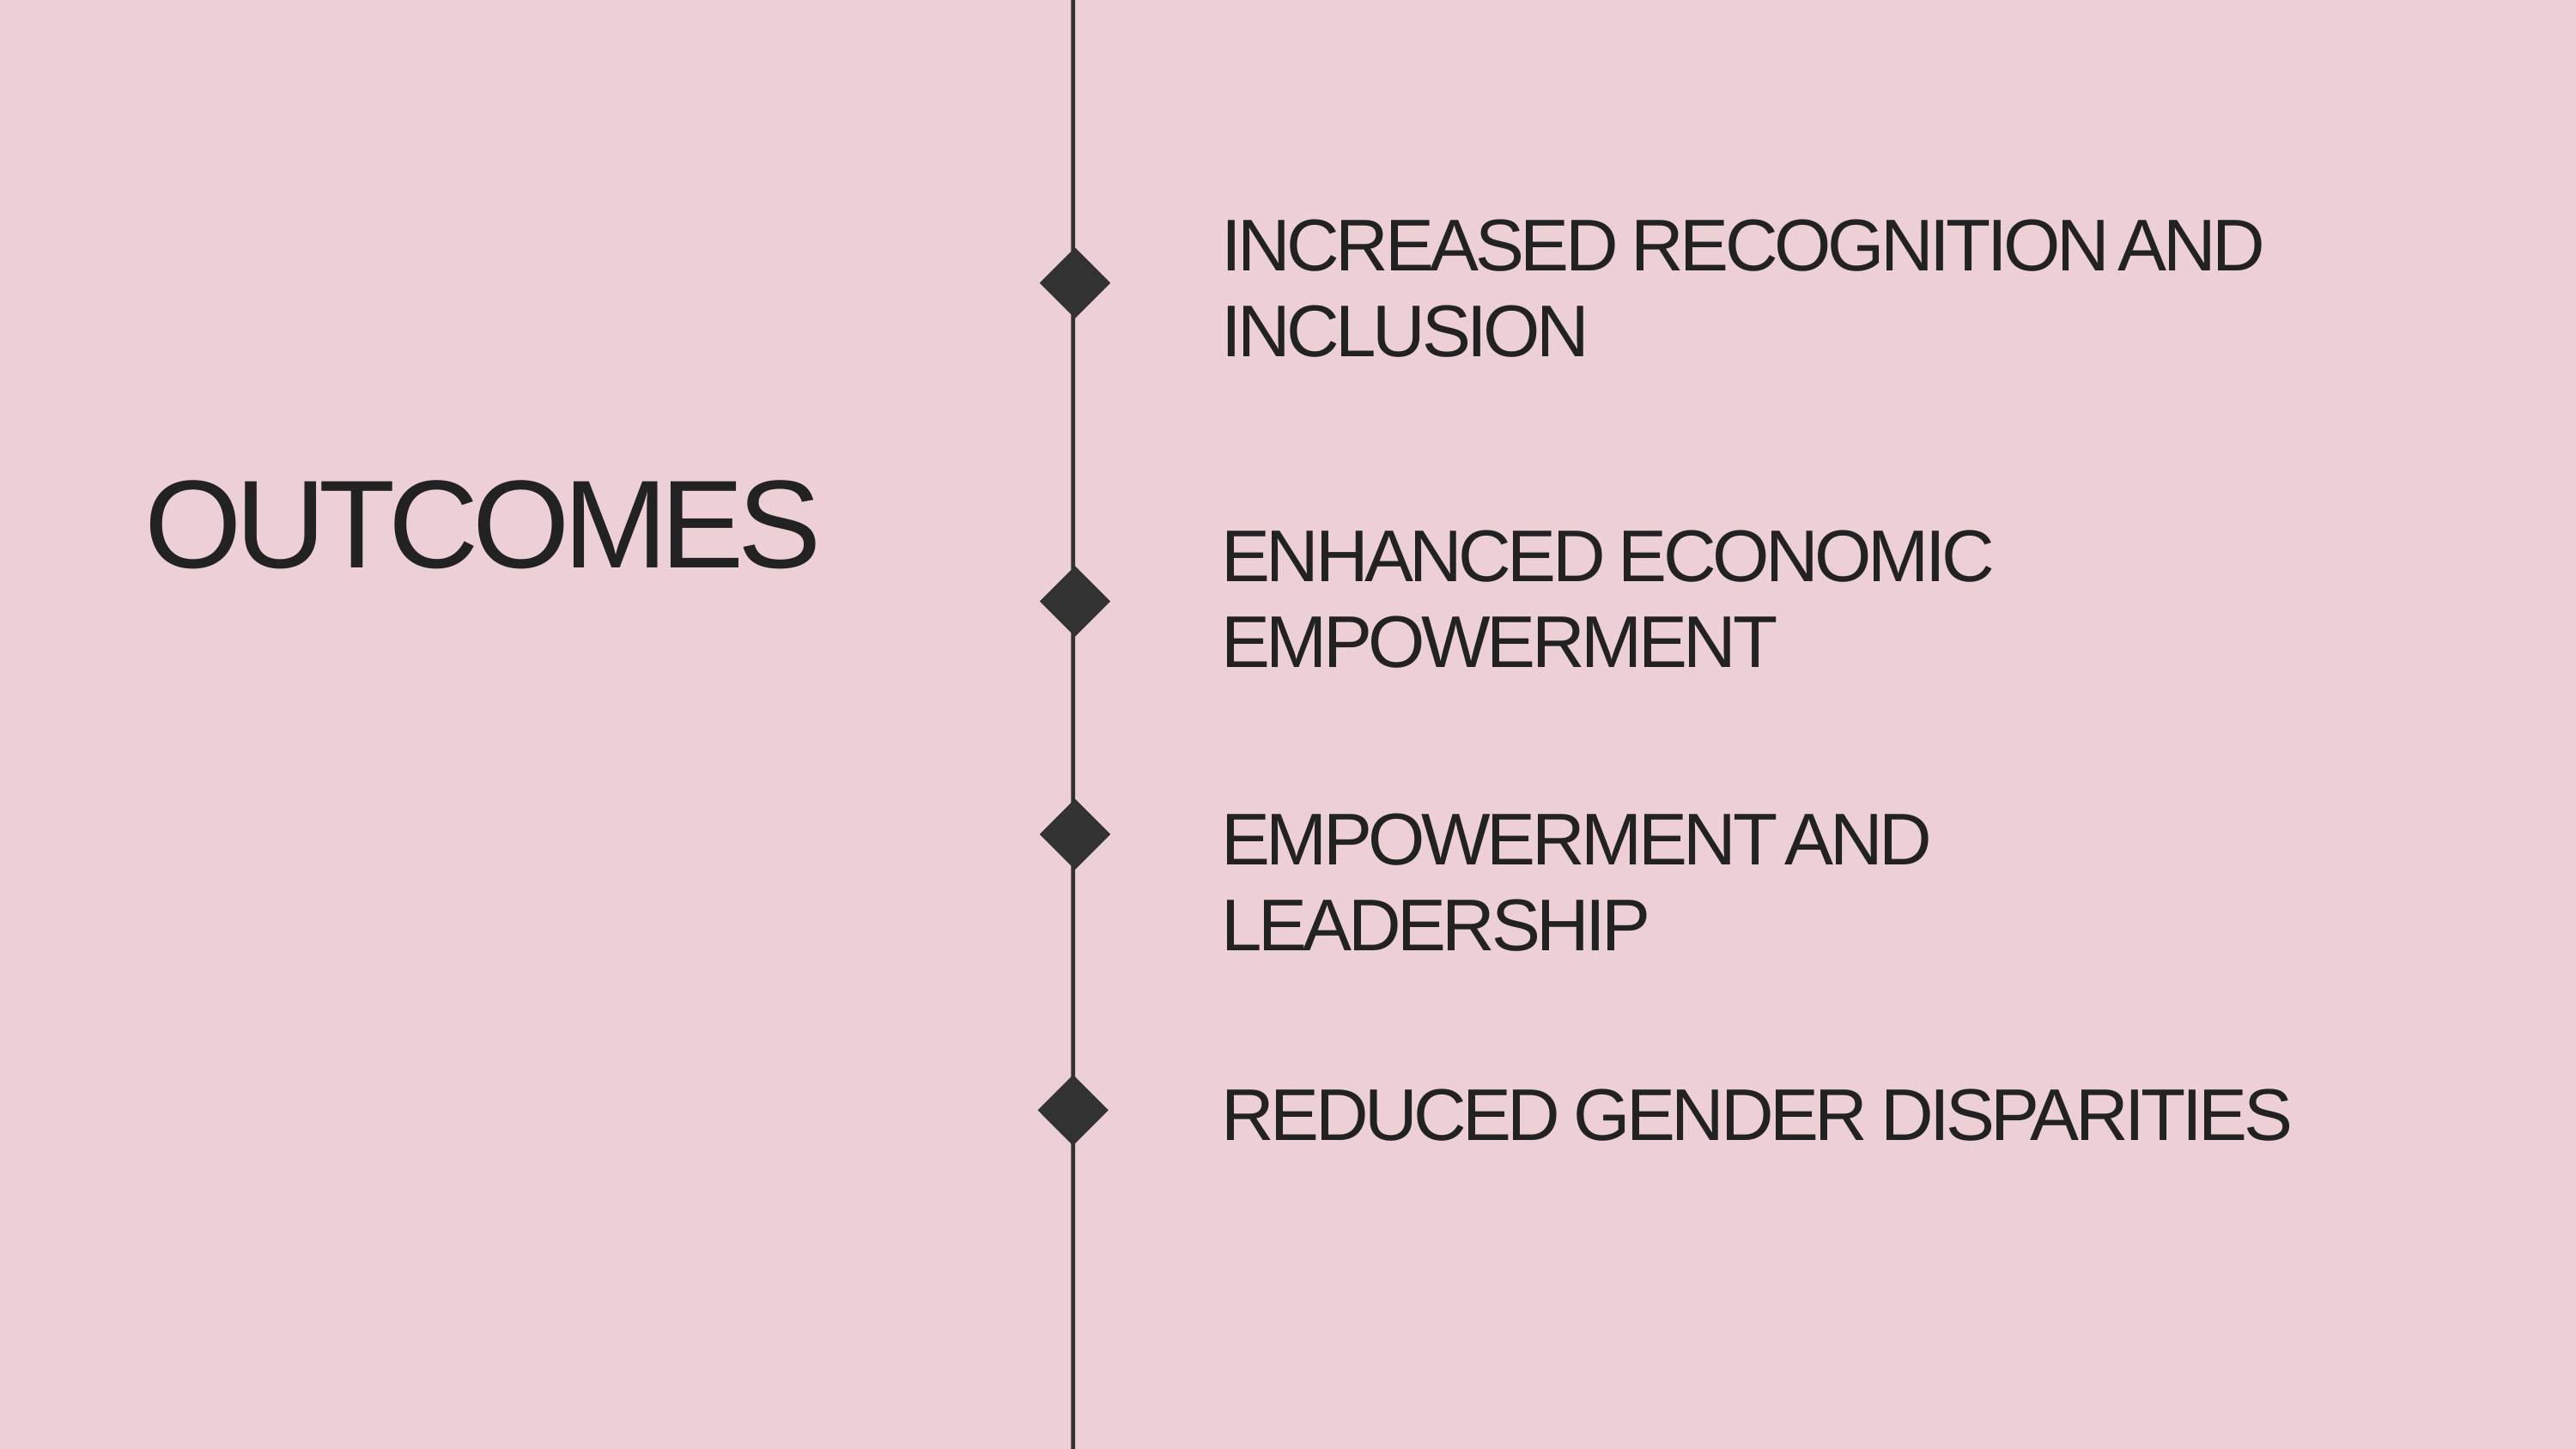

INCREASED RECOGNITION AND INCLUSION

OUTCOMES
ENHANCED ECONOMIC EMPOWERMENT

EMPOWERMENT AND LEADERSHIP

REDUCED GENDER DISPARITIES